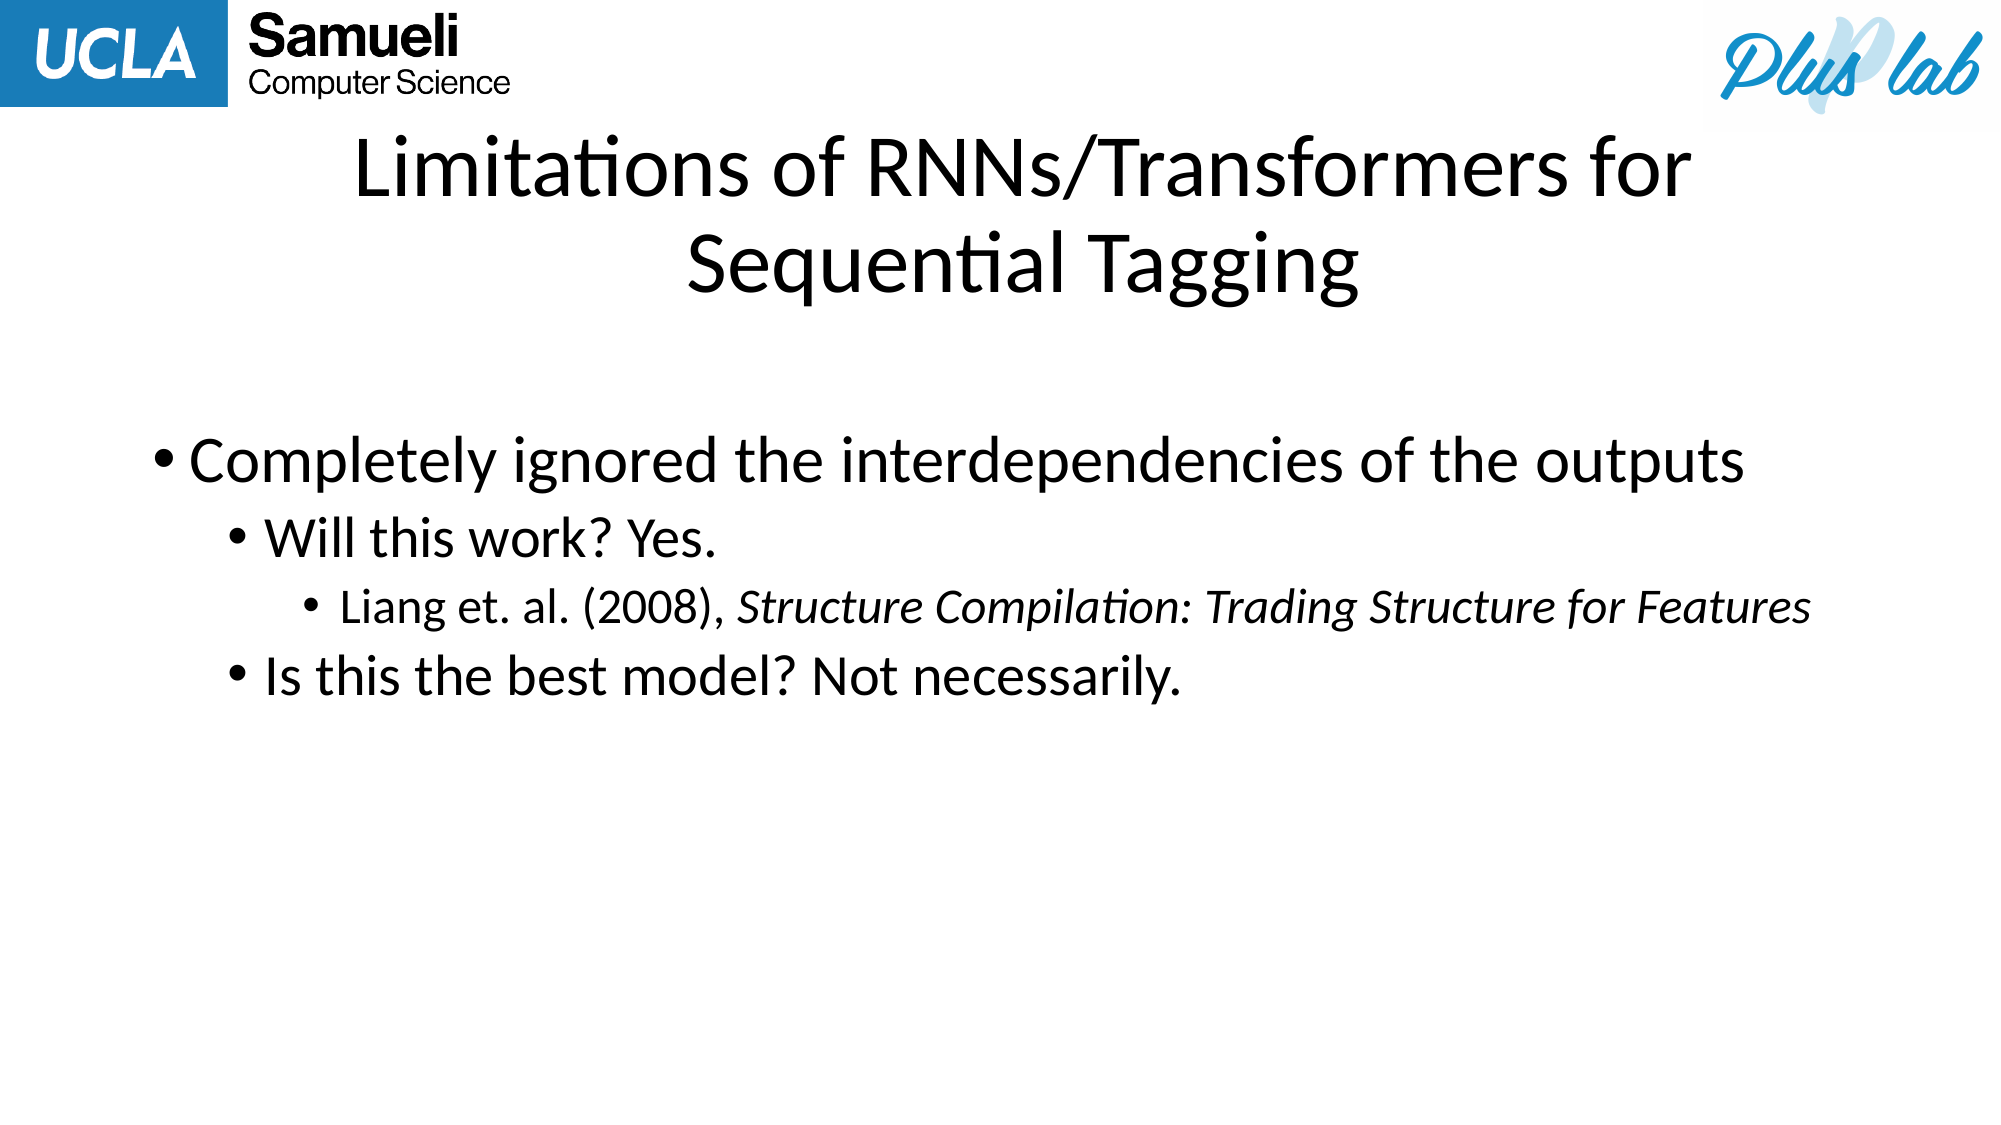

# Limitations of RNNs/Transformers for Sequential Tagging
Completely ignored the interdependencies of the outputs
Will this work? Yes.
Liang et. al. (2008), Structure Compilation: Trading Structure for Features
Is this the best model? Not necessarily.